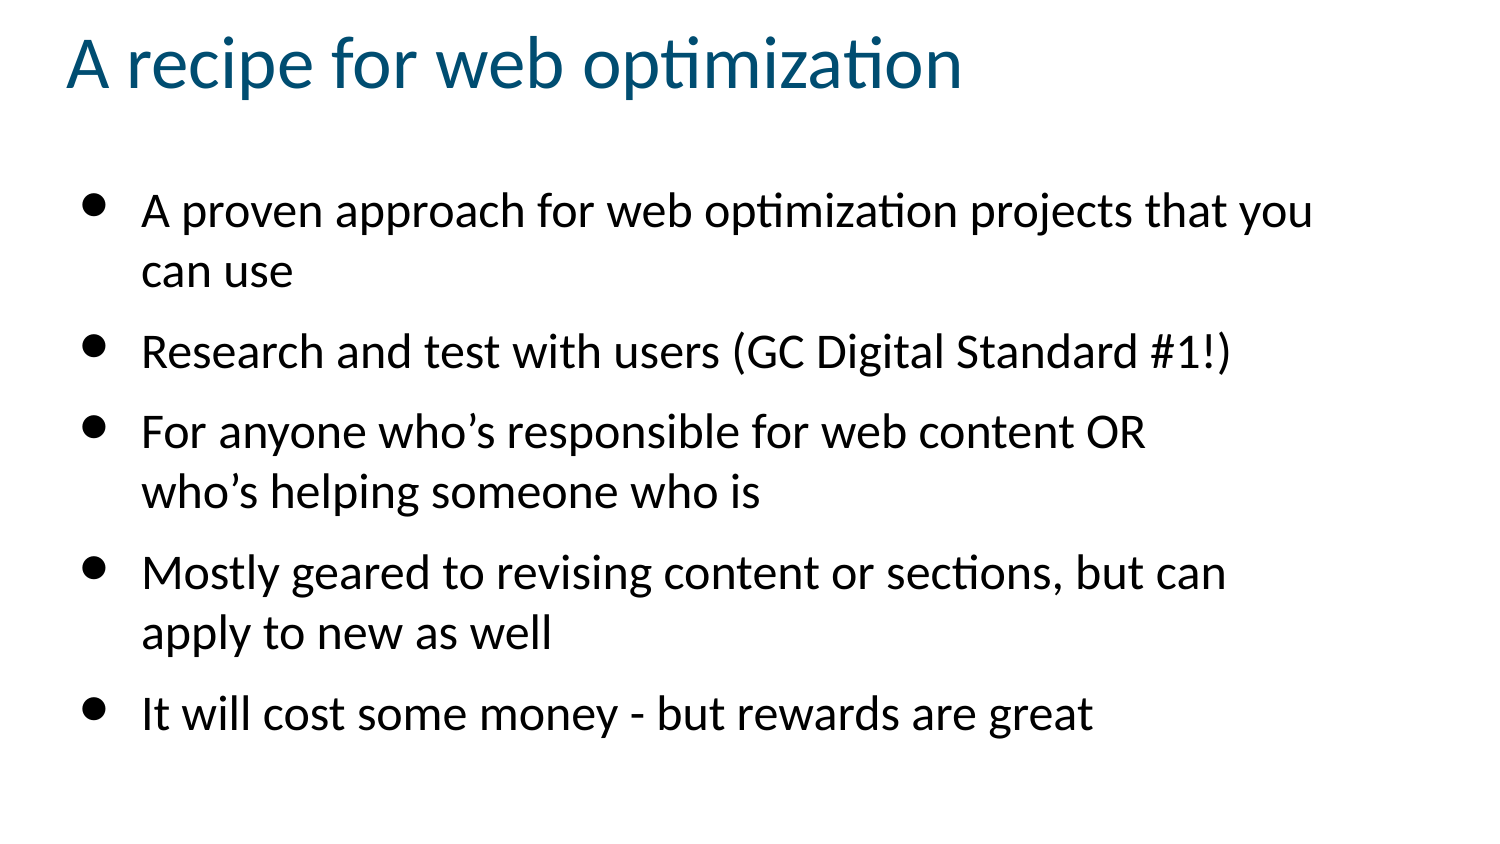

# A recipe for web optimization
A proven approach for web optimization projects that you can use
Research and test with users (GC Digital Standard #1!)
For anyone who’s responsible for web content OR
who’s helping someone who is
Mostly geared to revising content or sections, but can apply to new as well
It will cost some money - but rewards are great